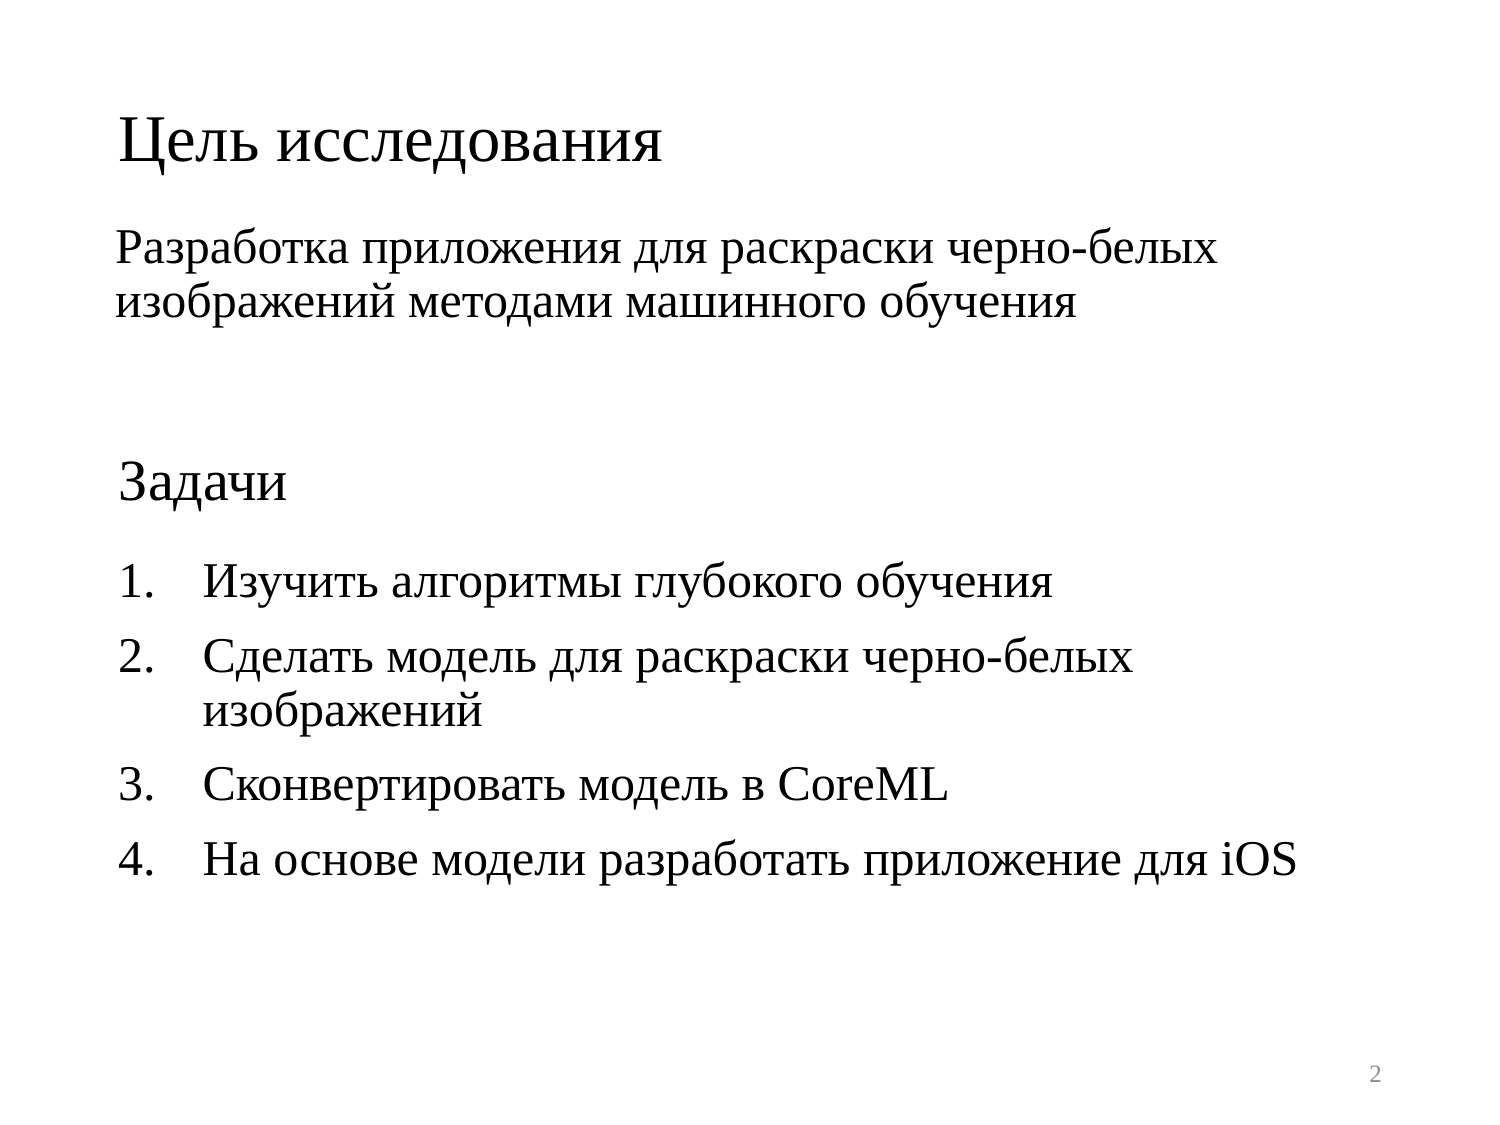

# Цель исследования
Разработка приложения для раскраски черно-белых изображений методами машинного обучения
Задачи
Изучить алгоритмы глубокого обучения
Сделать модель для раскраски черно-белых изображений
Сконвертировать модель в CoreML
На основе модели разработать приложение для iOS

2